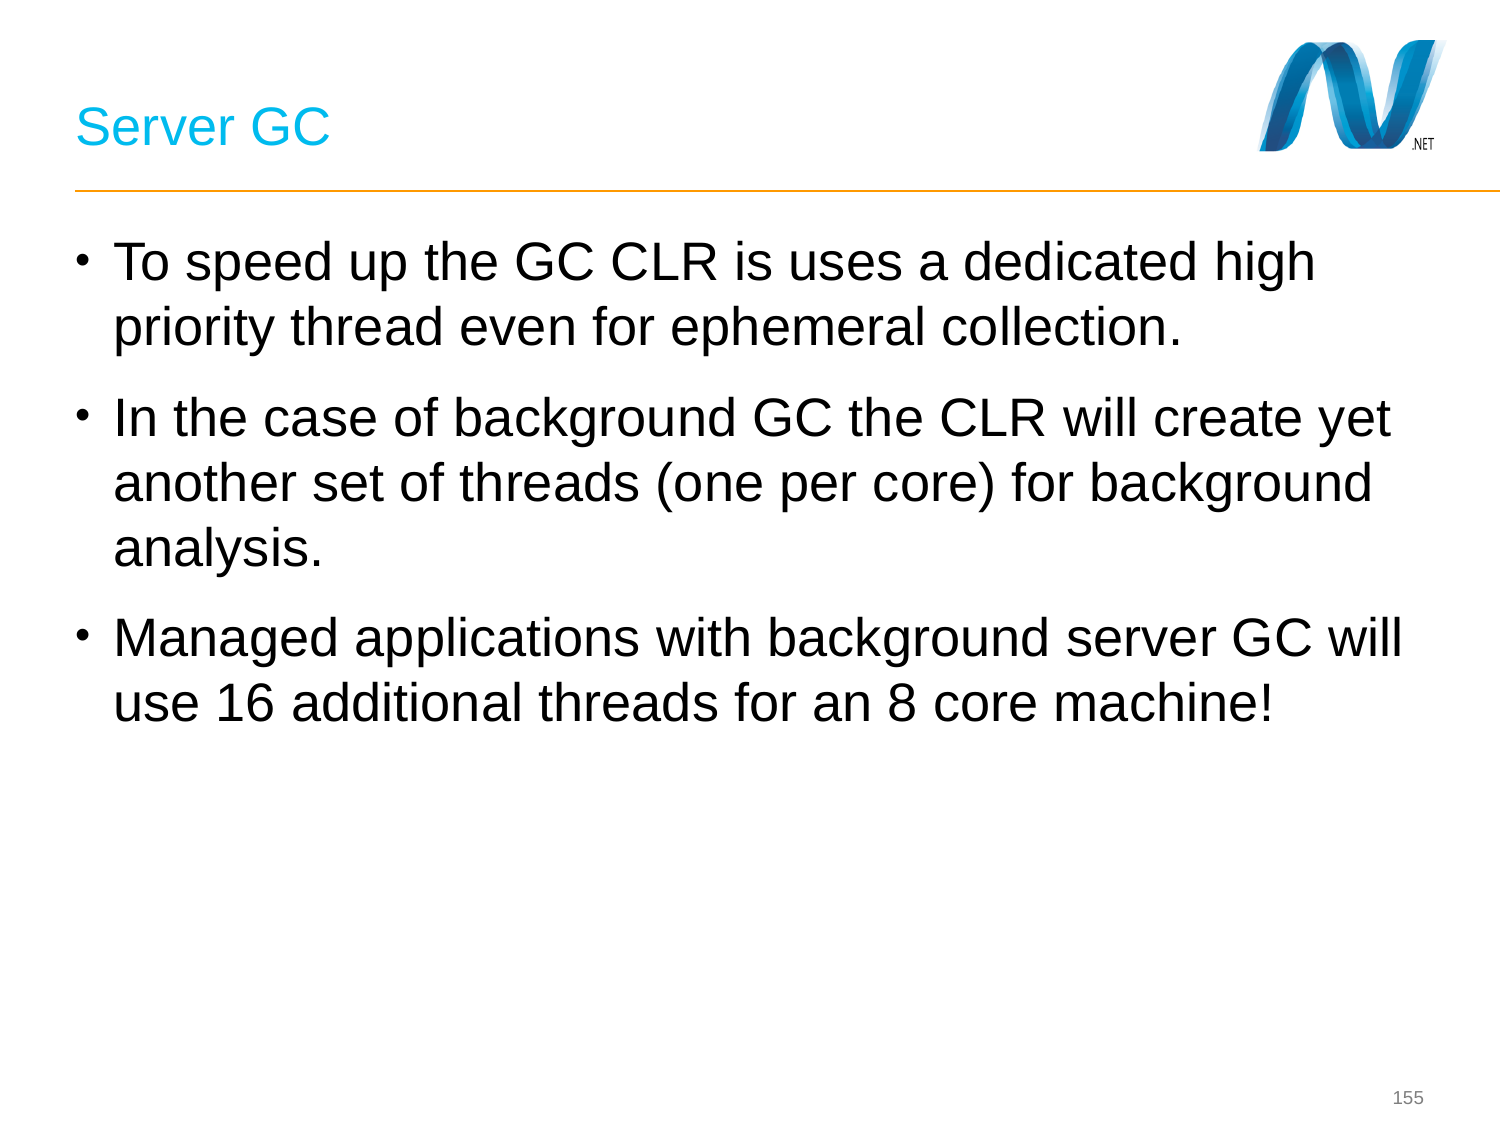

# Server GC
To speed up the GC CLR is uses a dedicated high priority thread even for ephemeral collection.
In the case of background GC the CLR will create yet another set of threads (one per core) for background analysis.
Managed applications with background server GC will use 16 additional threads for an 8 core machine!